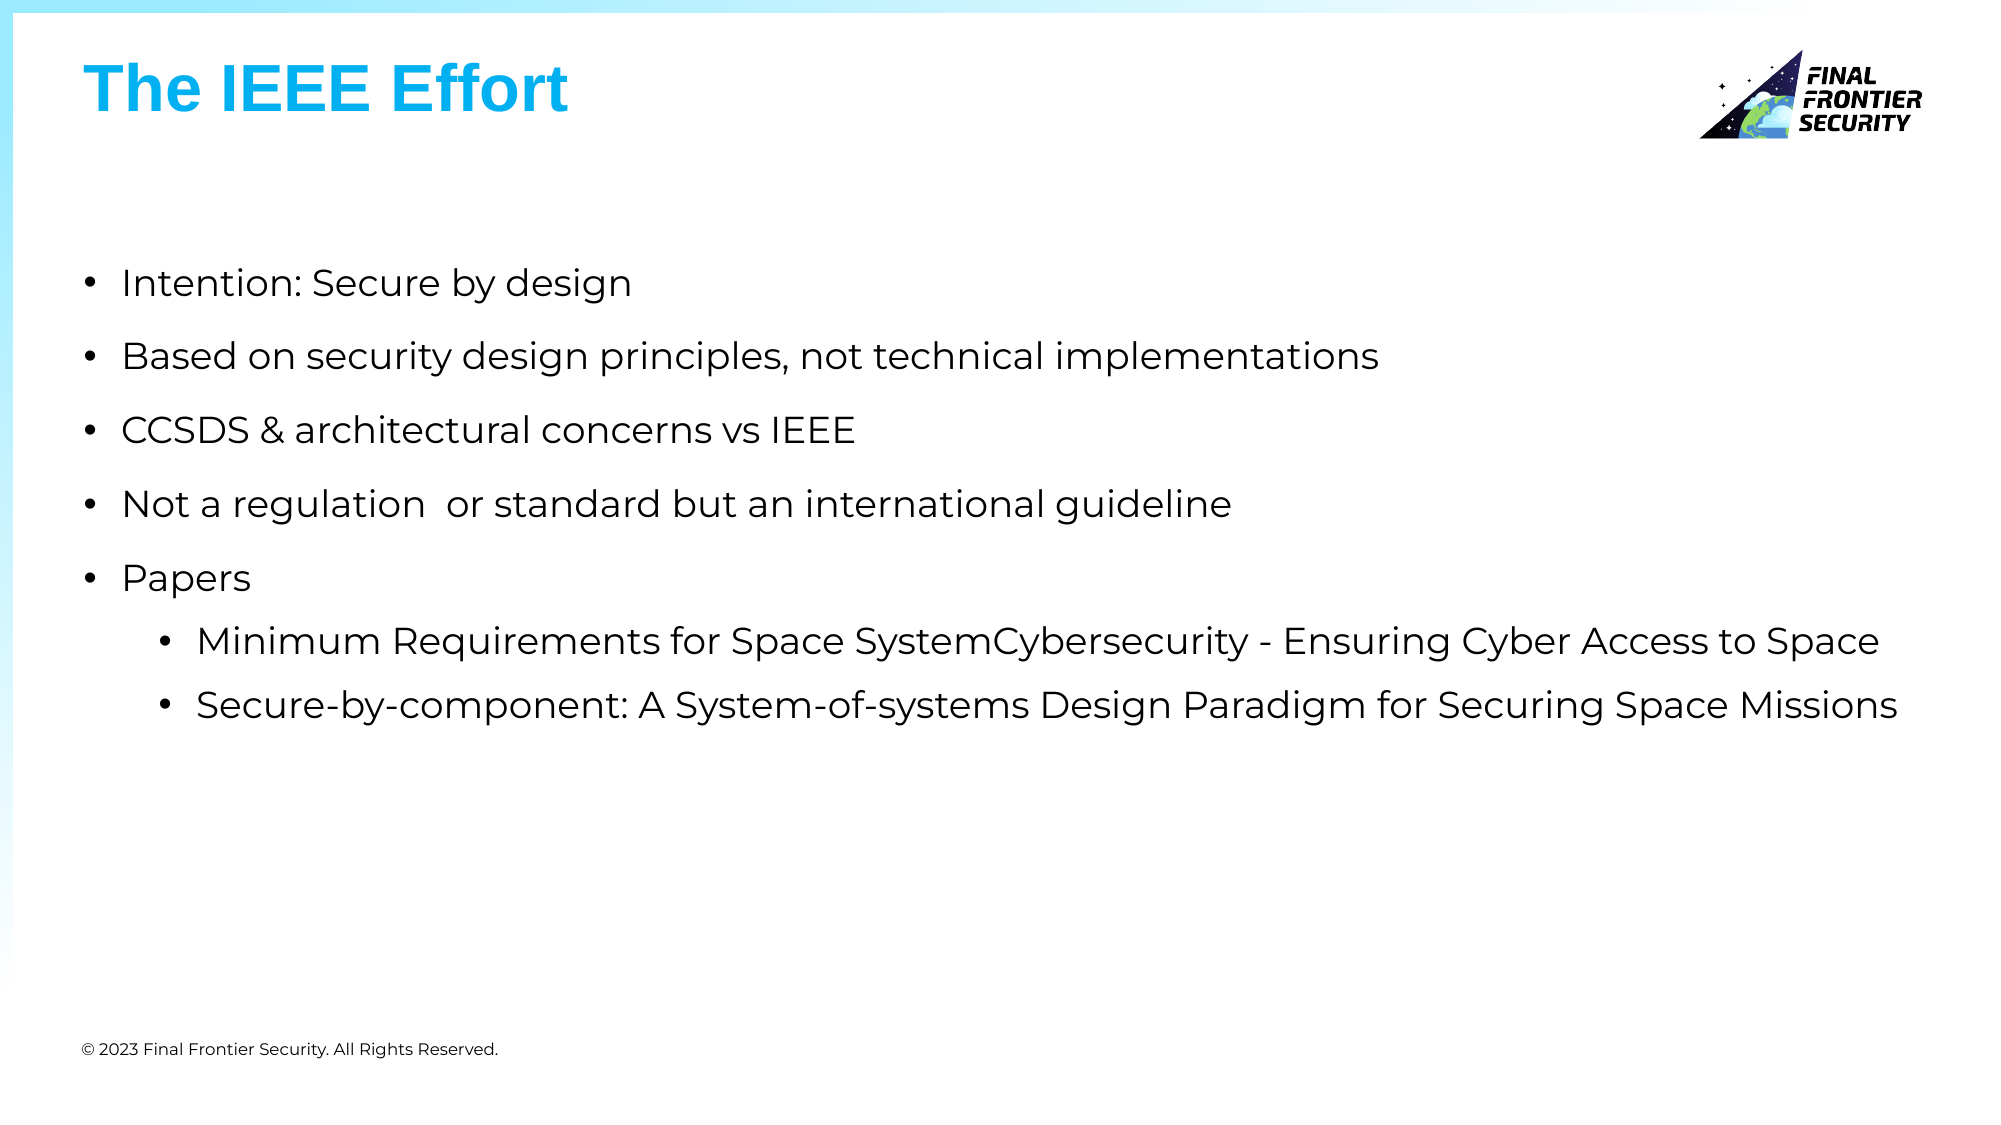

# The IEEE Effort
Intention: Secure by design
Based on security design principles, not technical implementations
CCSDS & architectural concerns vs IEEE
Not a regulation  or standard but an international guideline
Papers
Minimum Requirements for Space SystemCybersecurity - Ensuring Cyber Access to Space
Secure-by-component: A System-of-systems Design Paradigm for Securing Space Missions